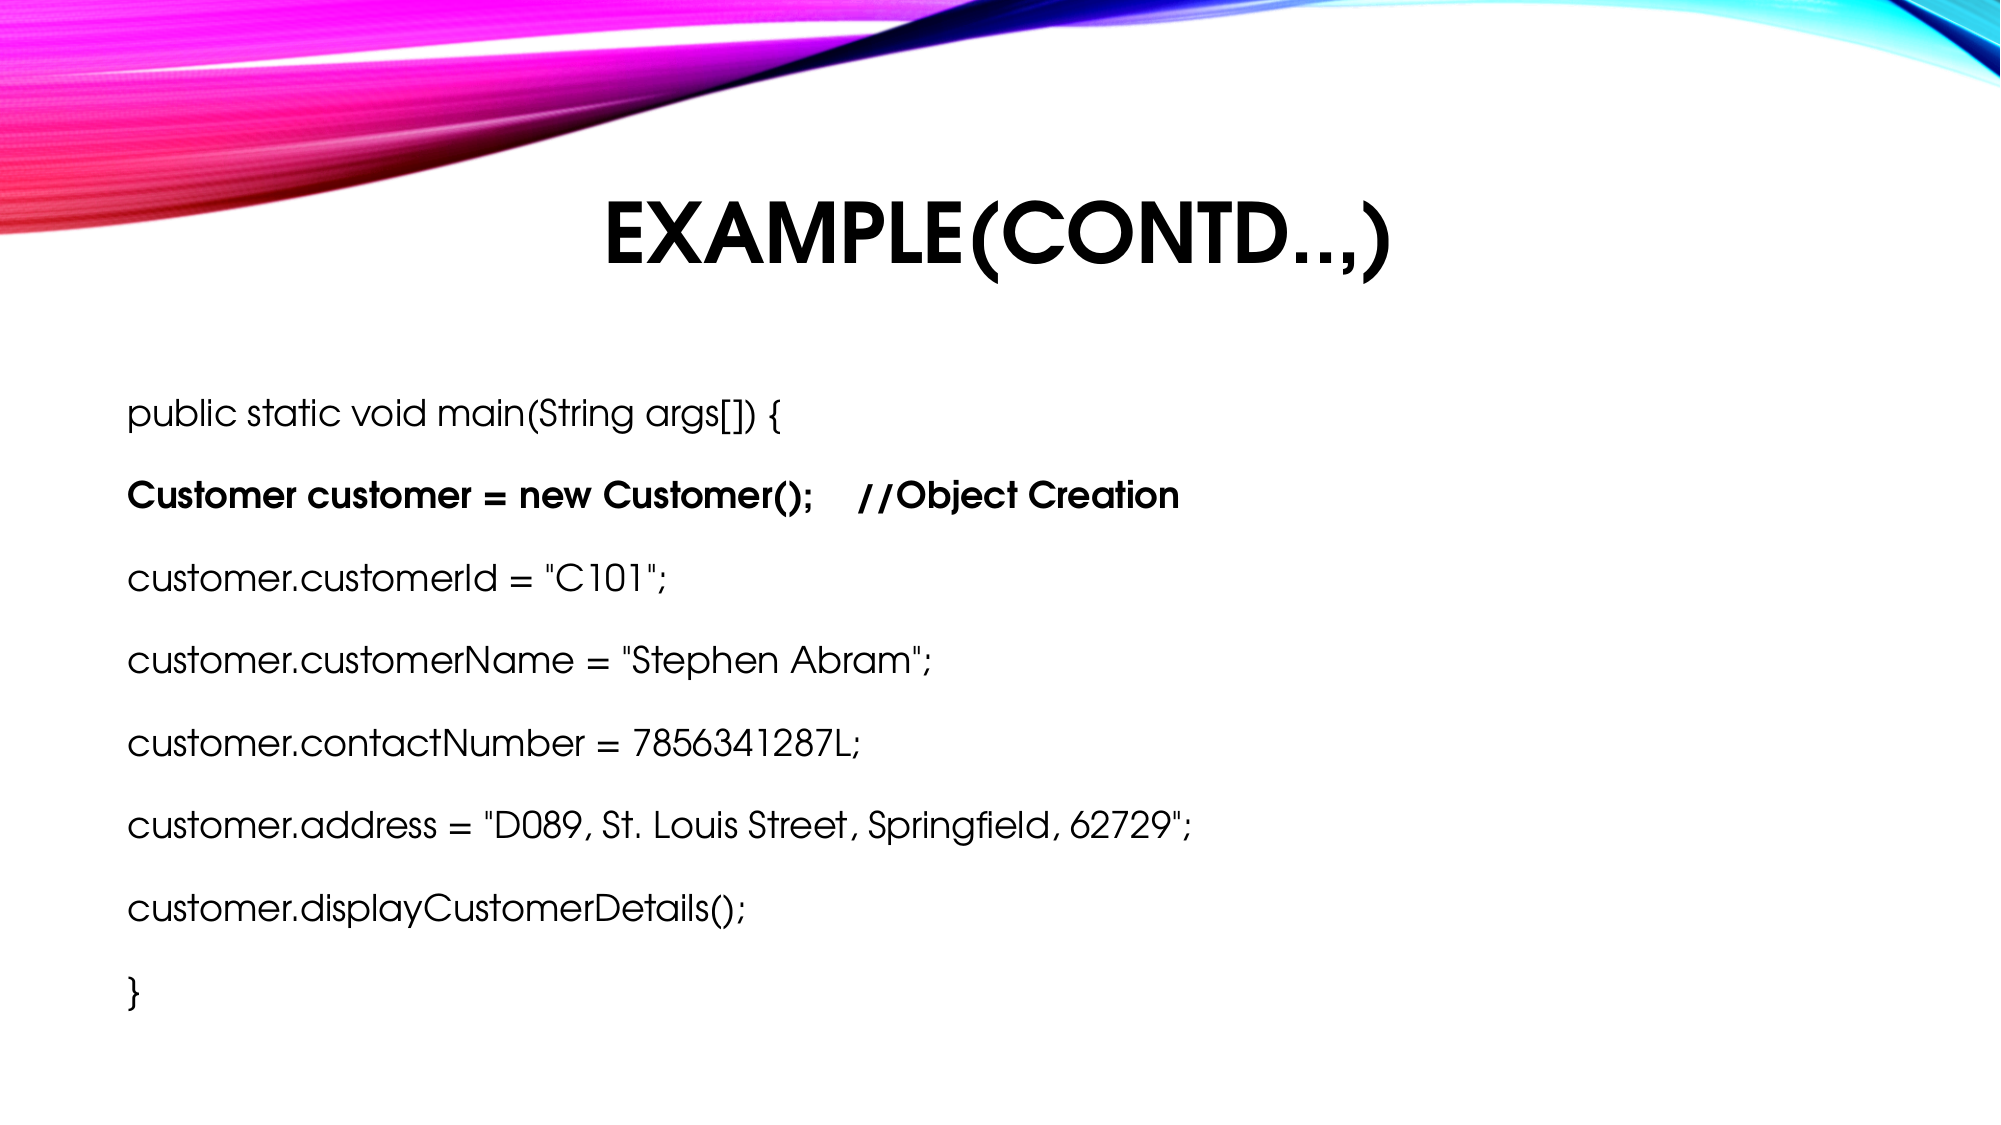

# EXAMPLE(CONTD..,)
public static void main(String args[]) {
Customer customer = new Customer();    //Object Creation
customer.customerId = "C101";
customer.customerName = "Stephen Abram";
customer.contactNumber = 7856341287L;
customer.address = "D089, St. Louis Street, Springfield, 62729";
customer.displayCustomerDetails();
}